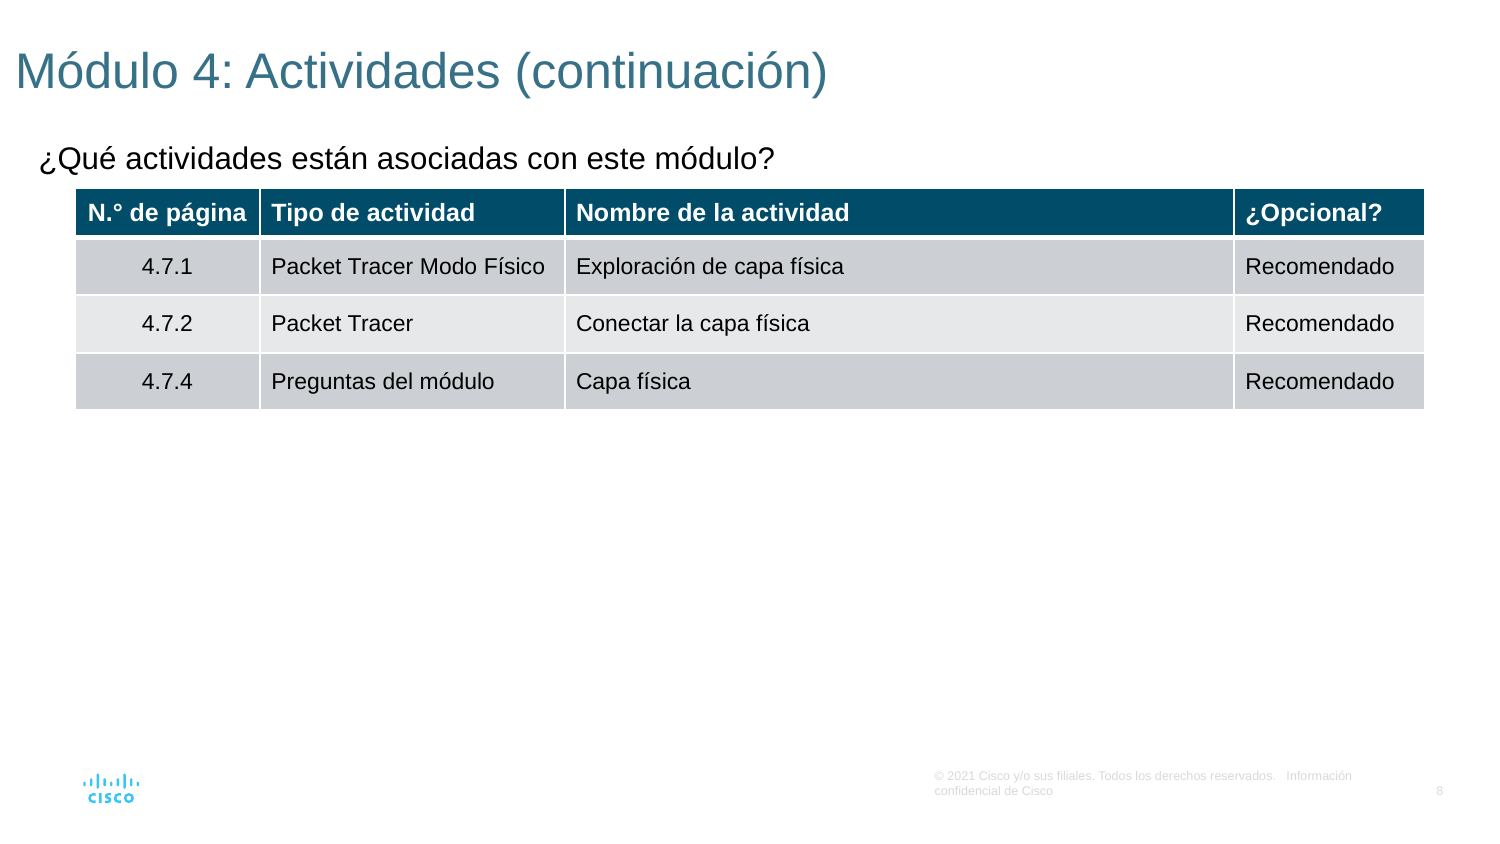

# Módulo 4: Actividades (continuación)
¿Qué actividades﻿ están asociadas con este módulo?

| N.° de página | Tipo de actividad | Nombre de la actividad | ¿Opcional? |
| --- | --- | --- | --- |
| 4.7.1 | Packet Tracer Modo Físico | Exploración de capa física | Recomendado |
| 4.7.2 | Packet Tracer | Conectar la capa física | Recomendado |
| 4.7.4 | Preguntas del módulo | Capa física | Recomendado |